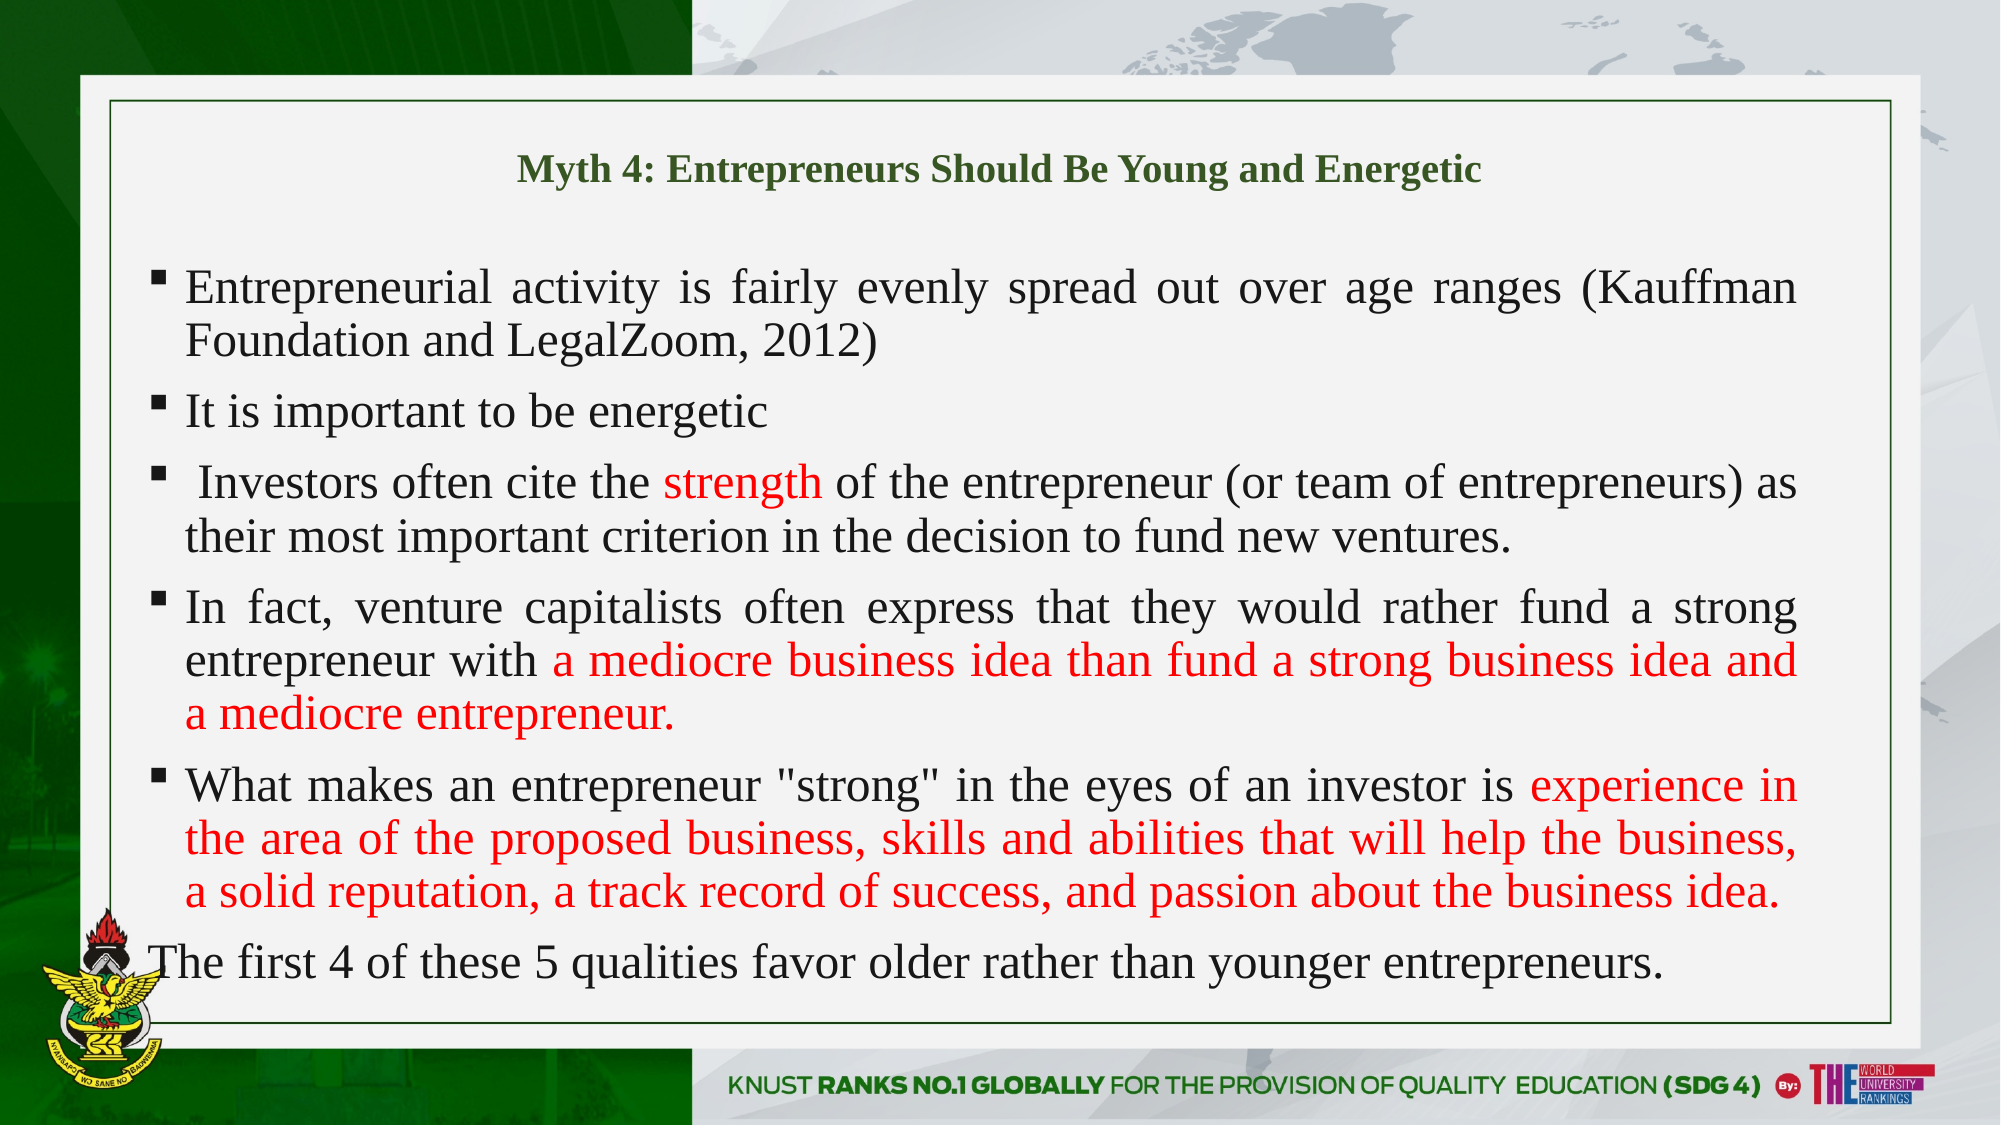

# Myth 4: Entrepreneurs Should Be Young and Energetic
Entrepreneurial activity is fairly evenly spread out over age ranges (Kauffman Foundation and LegalZoom, 2012)
It is important to be energetic
 Investors often cite the strength of the entrepreneur (or team of entrepreneurs) as their most important criterion in the decision to fund new ventures.
In fact, venture capi­talists often express that they would rather fund a strong entrepreneur with a mediocre business idea than fund a strong business idea and a mediocre entrepreneur.
What makes an entrepreneur "strong" in the eyes of an investor is experience in the area of the proposed business, skills and abilities that will help the business, a solid reputation, a track record of success, and passion about the business idea.
The first 4 of these 5 qualities favor older rather than younger entrepreneurs.